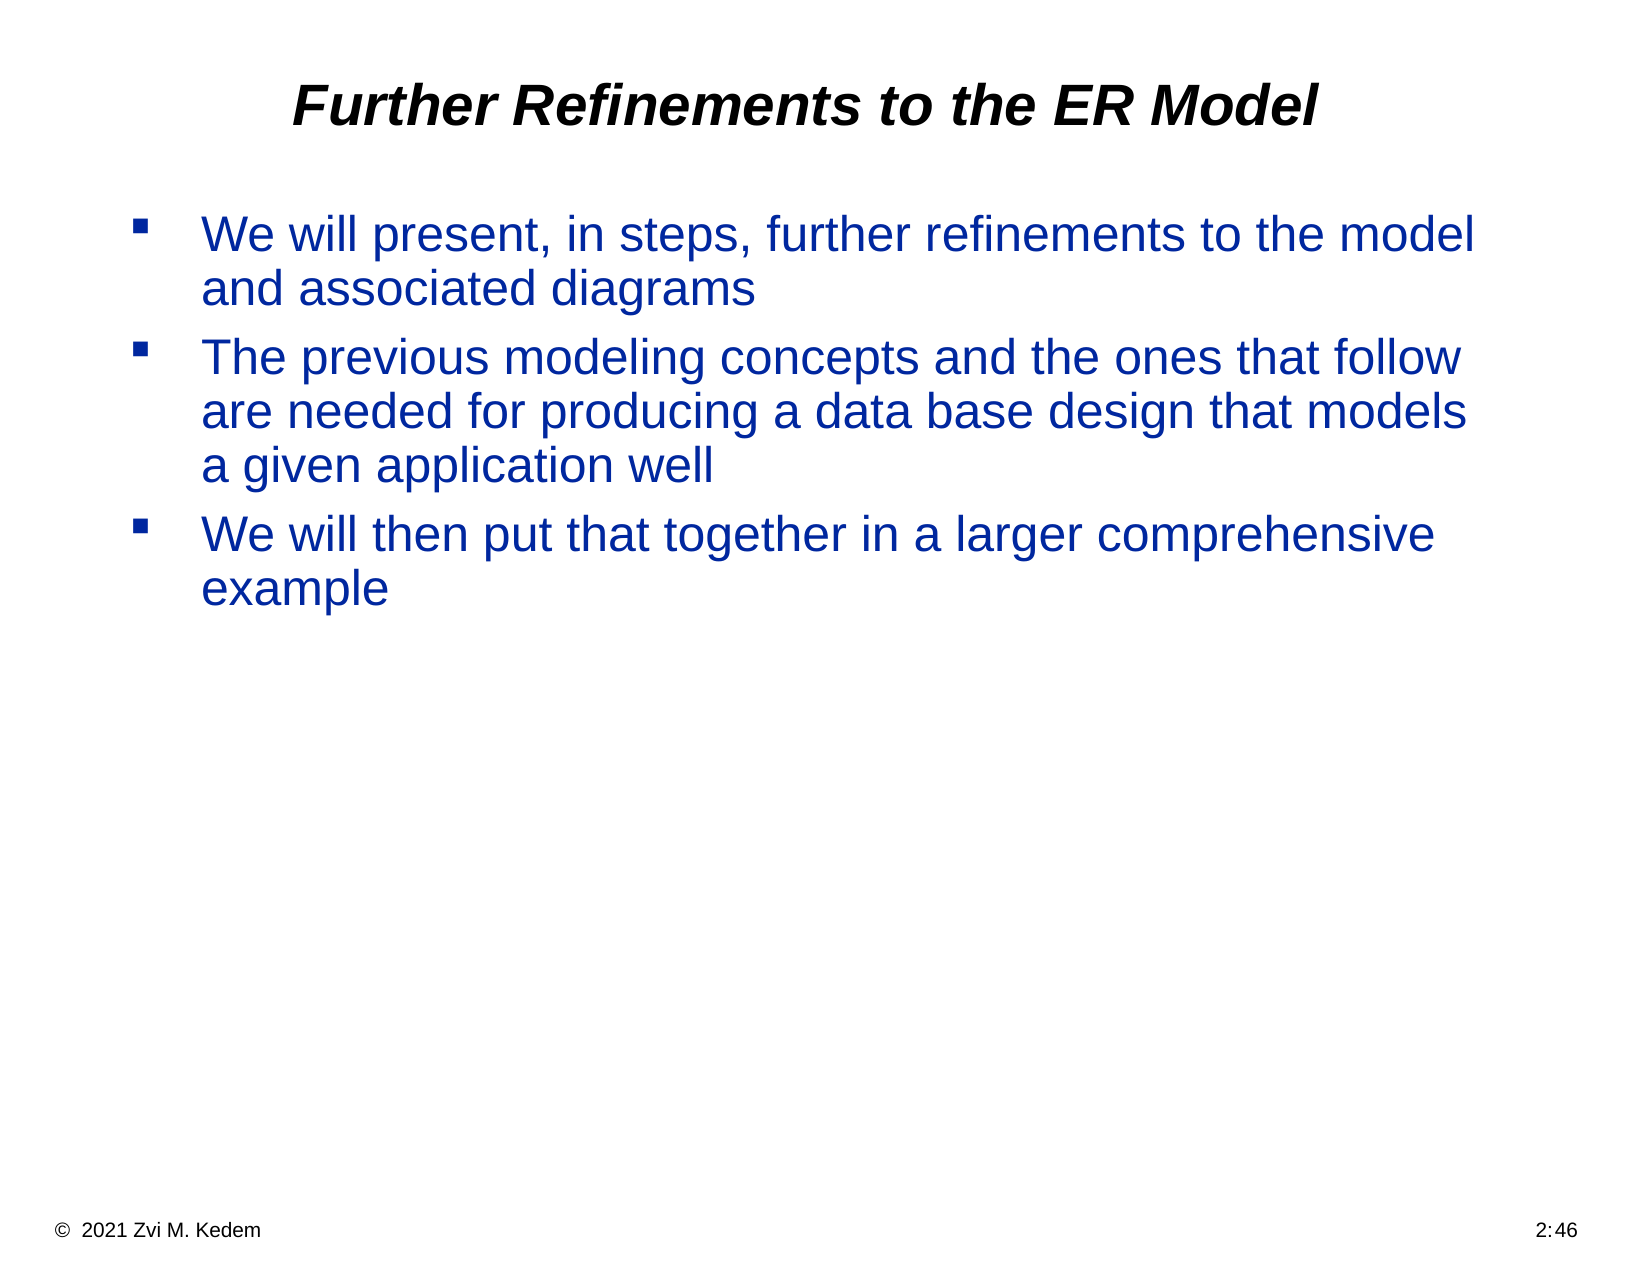

# Further Refinements to the ER Model
We will present, in steps, further refinements to the model and associated diagrams
The previous modeling concepts and the ones that follow are needed for producing a data base design that models a given application well
We will then put that together in a larger comprehensive example